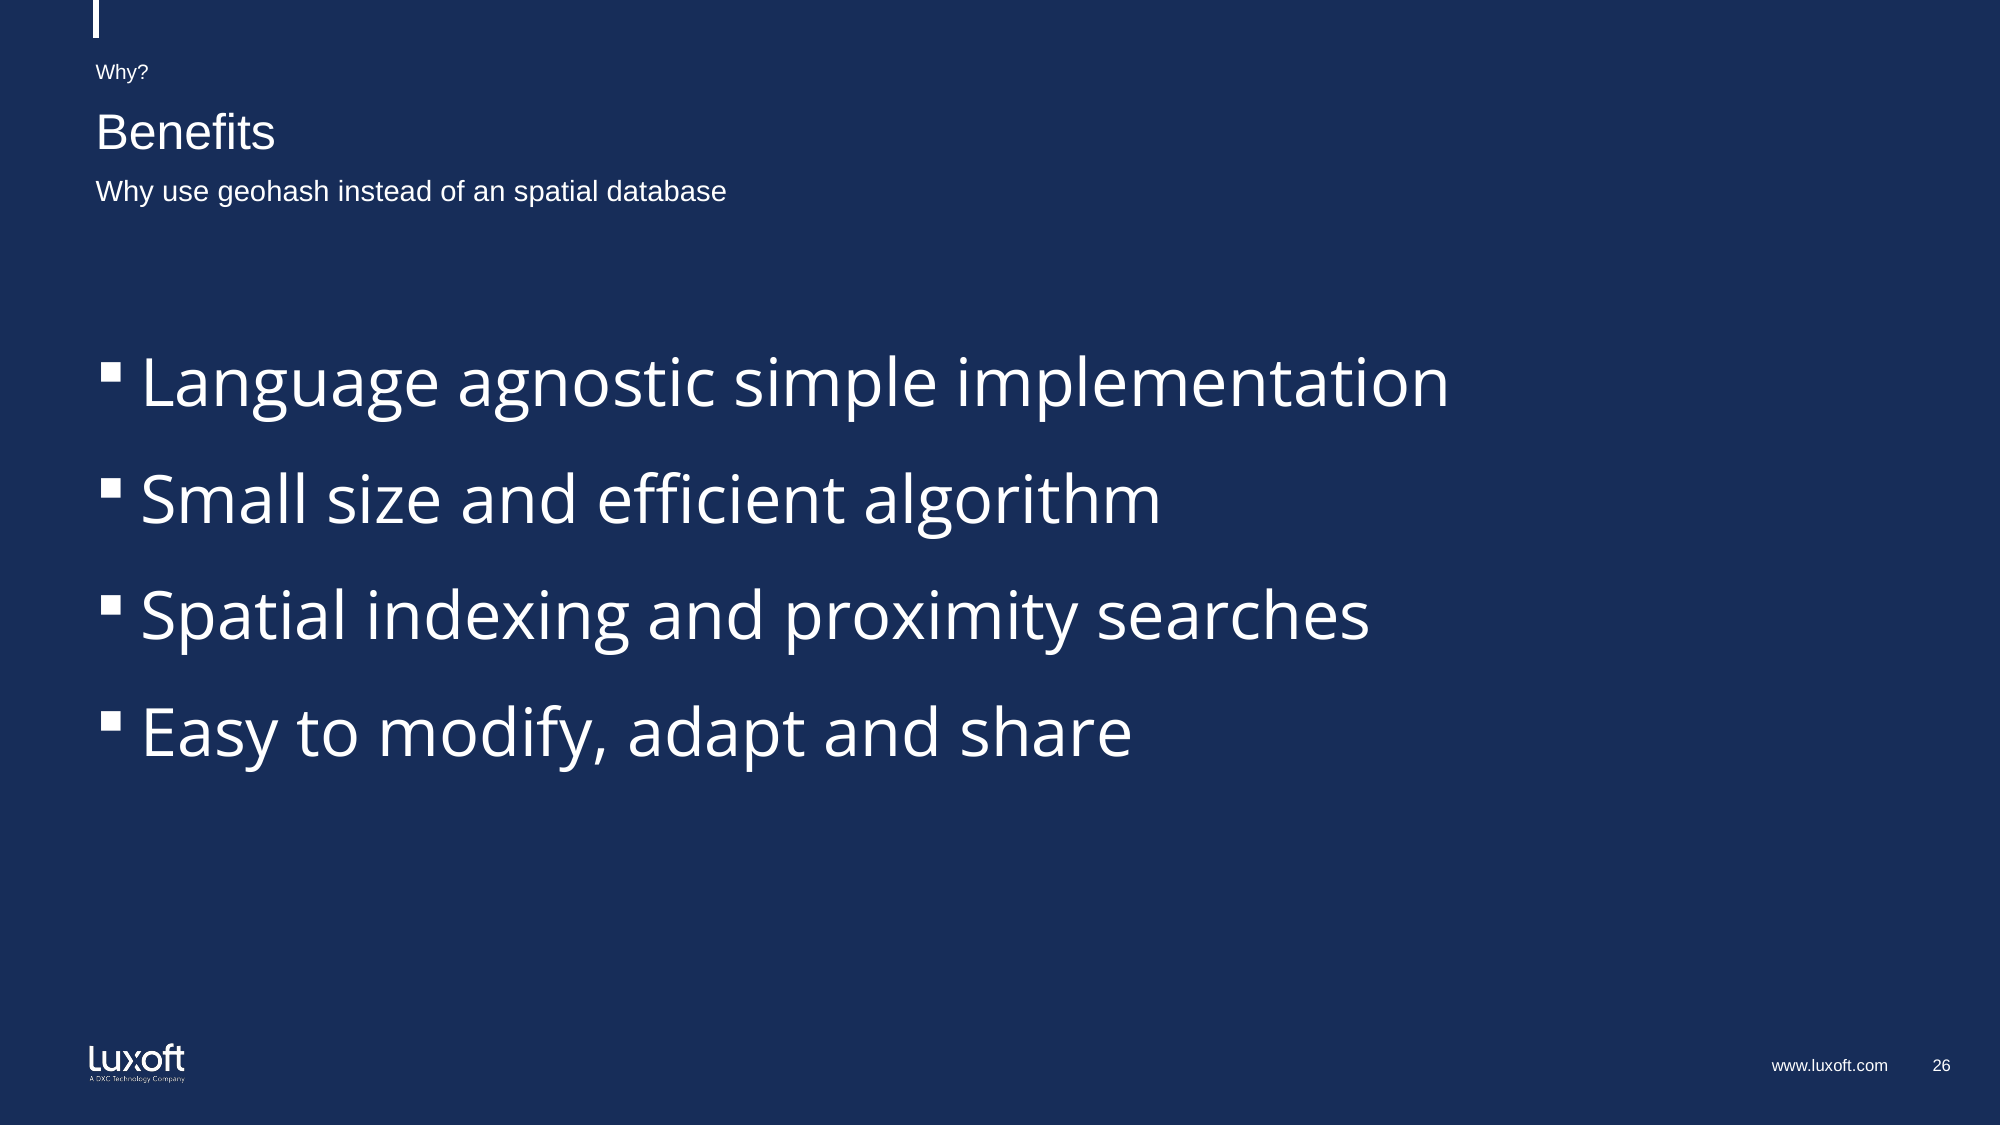

Why?
# Benefits
Why use geohash instead of an spatial database
Language agnostic simple implementation
Small size and efficient algorithm
Spatial indexing and proximity searches
Easy to modify, adapt and share